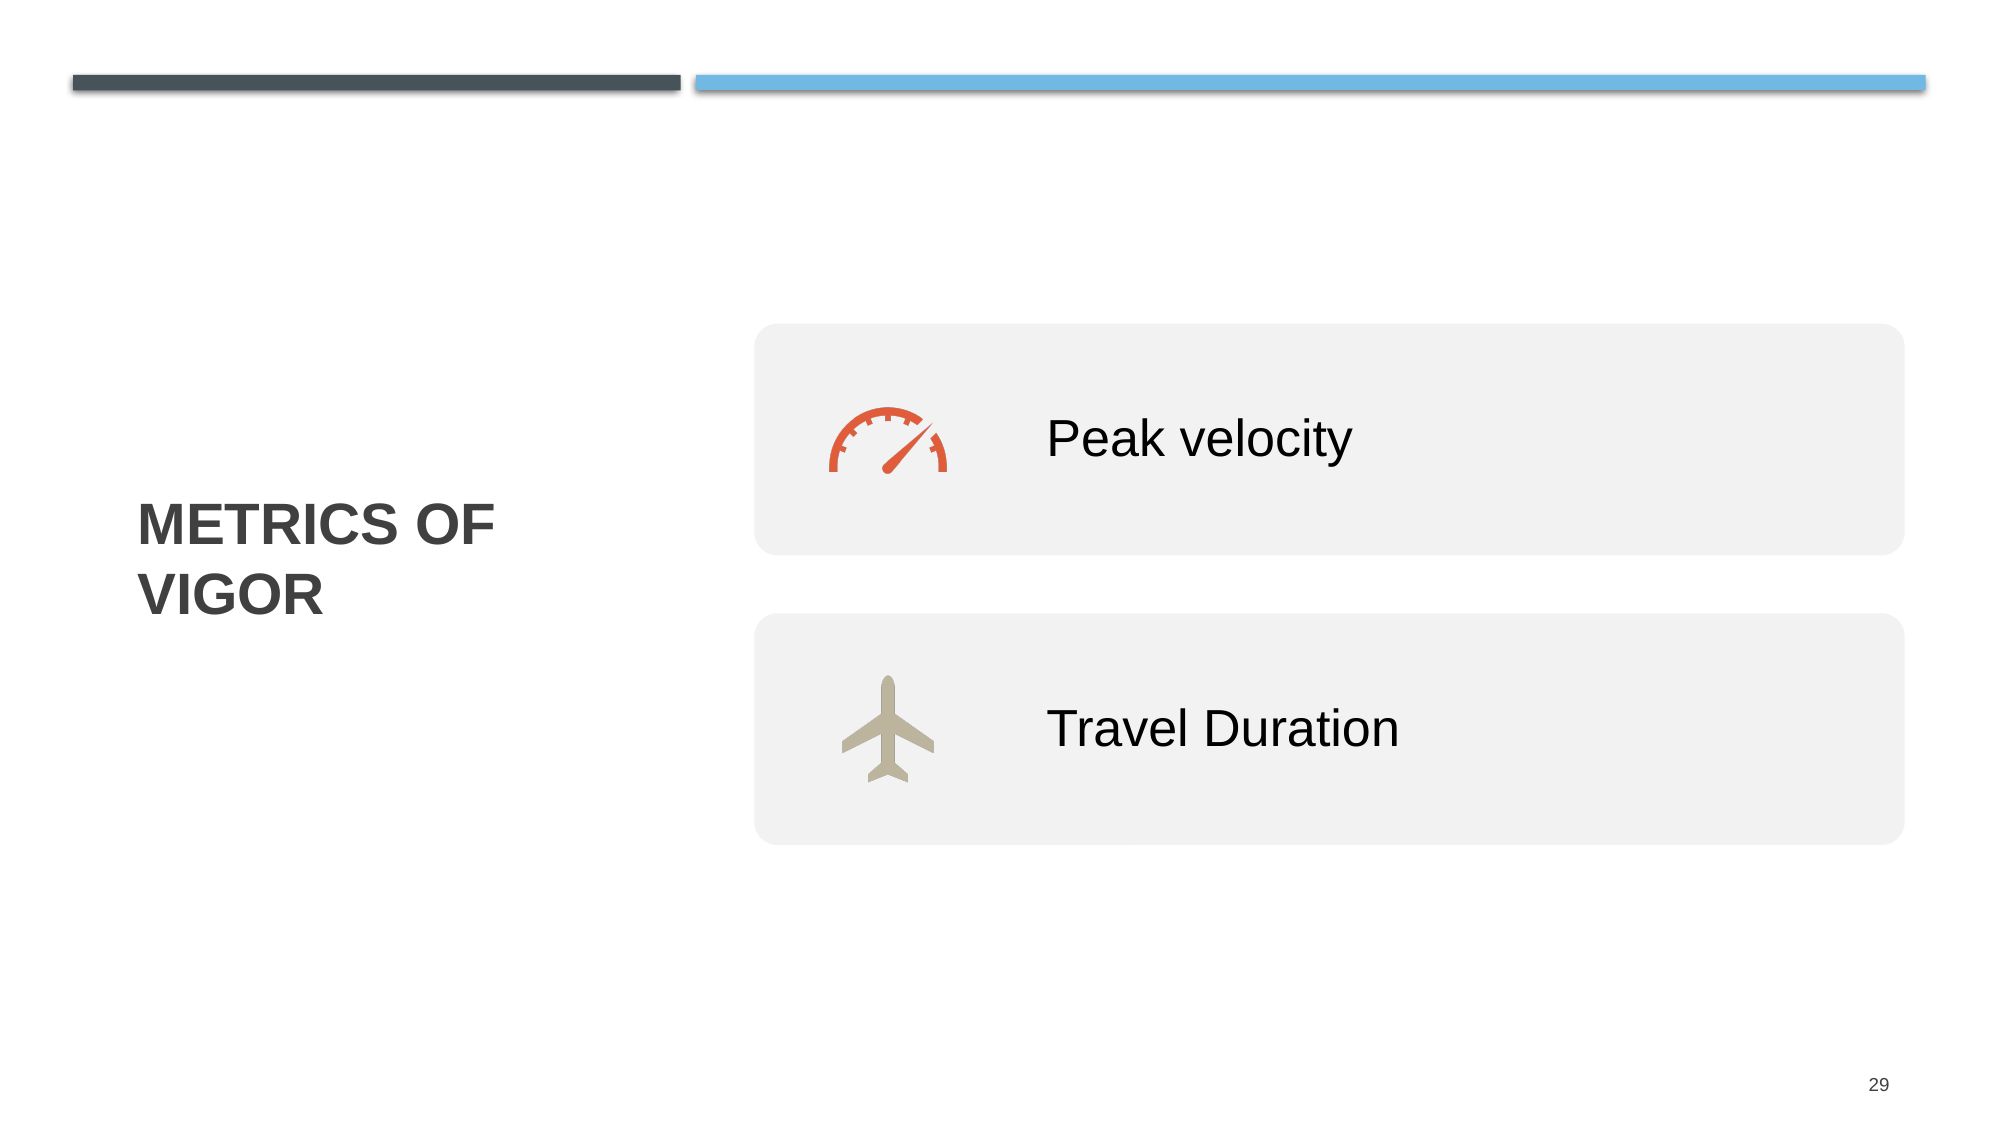

# Metrics of vigor
Peak velocity
Travel Duration
29